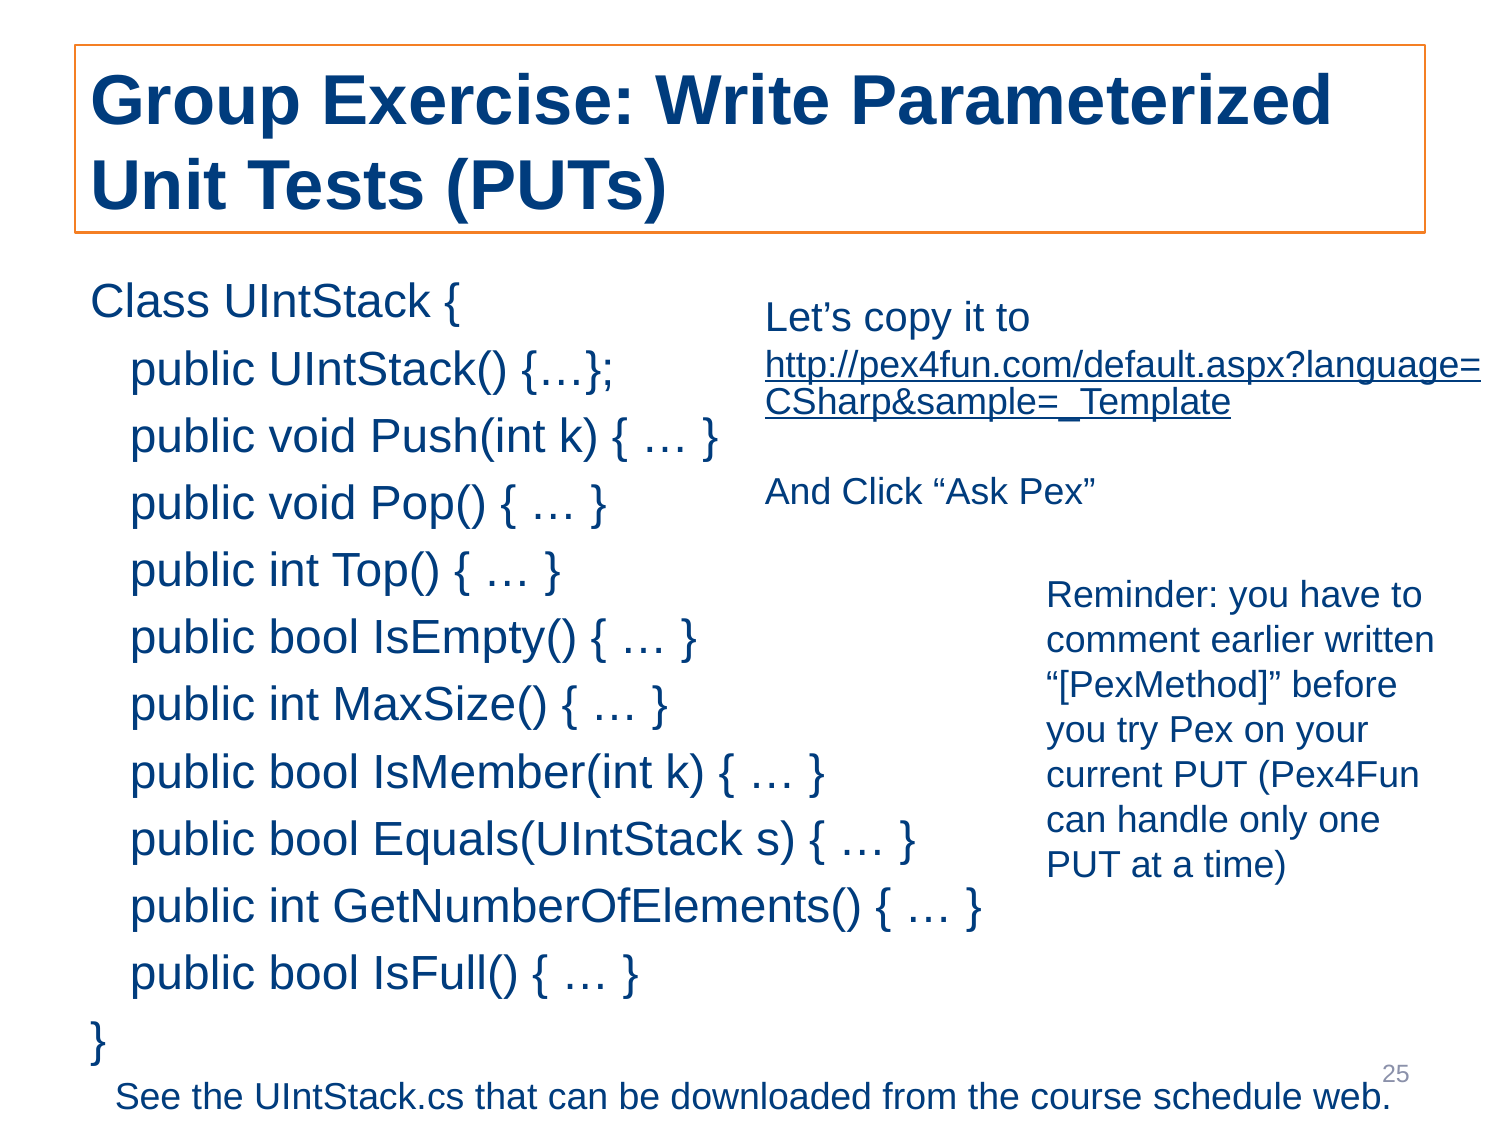

# Group Exercise: Write Parameterized Unit Tests (PUTs)

Let’s copy it to
http://pex4fun.com/default.aspx?language=CSharp&sample=_Template
And Click “Ask Pex”
Class UIntStack {
   public UIntStack() {…};
   public void Push(int k) { … }
   public void Pop() { … }
   public int Top() { … }
   public bool IsEmpty() { … }
   public int MaxSize() { … }
   public bool IsMember(int k) { … }
   public bool Equals(UIntStack s) { … }
   public int GetNumberOfElements() { … }
   public bool IsFull() { … }
}

Reminder: you have to comment earlier written “[PexMethod]” before you try Pex on your current PUT (Pex4Fun can handle only one PUT at a time)
25
See the UIntStack.cs that can be downloaded from the course schedule web.